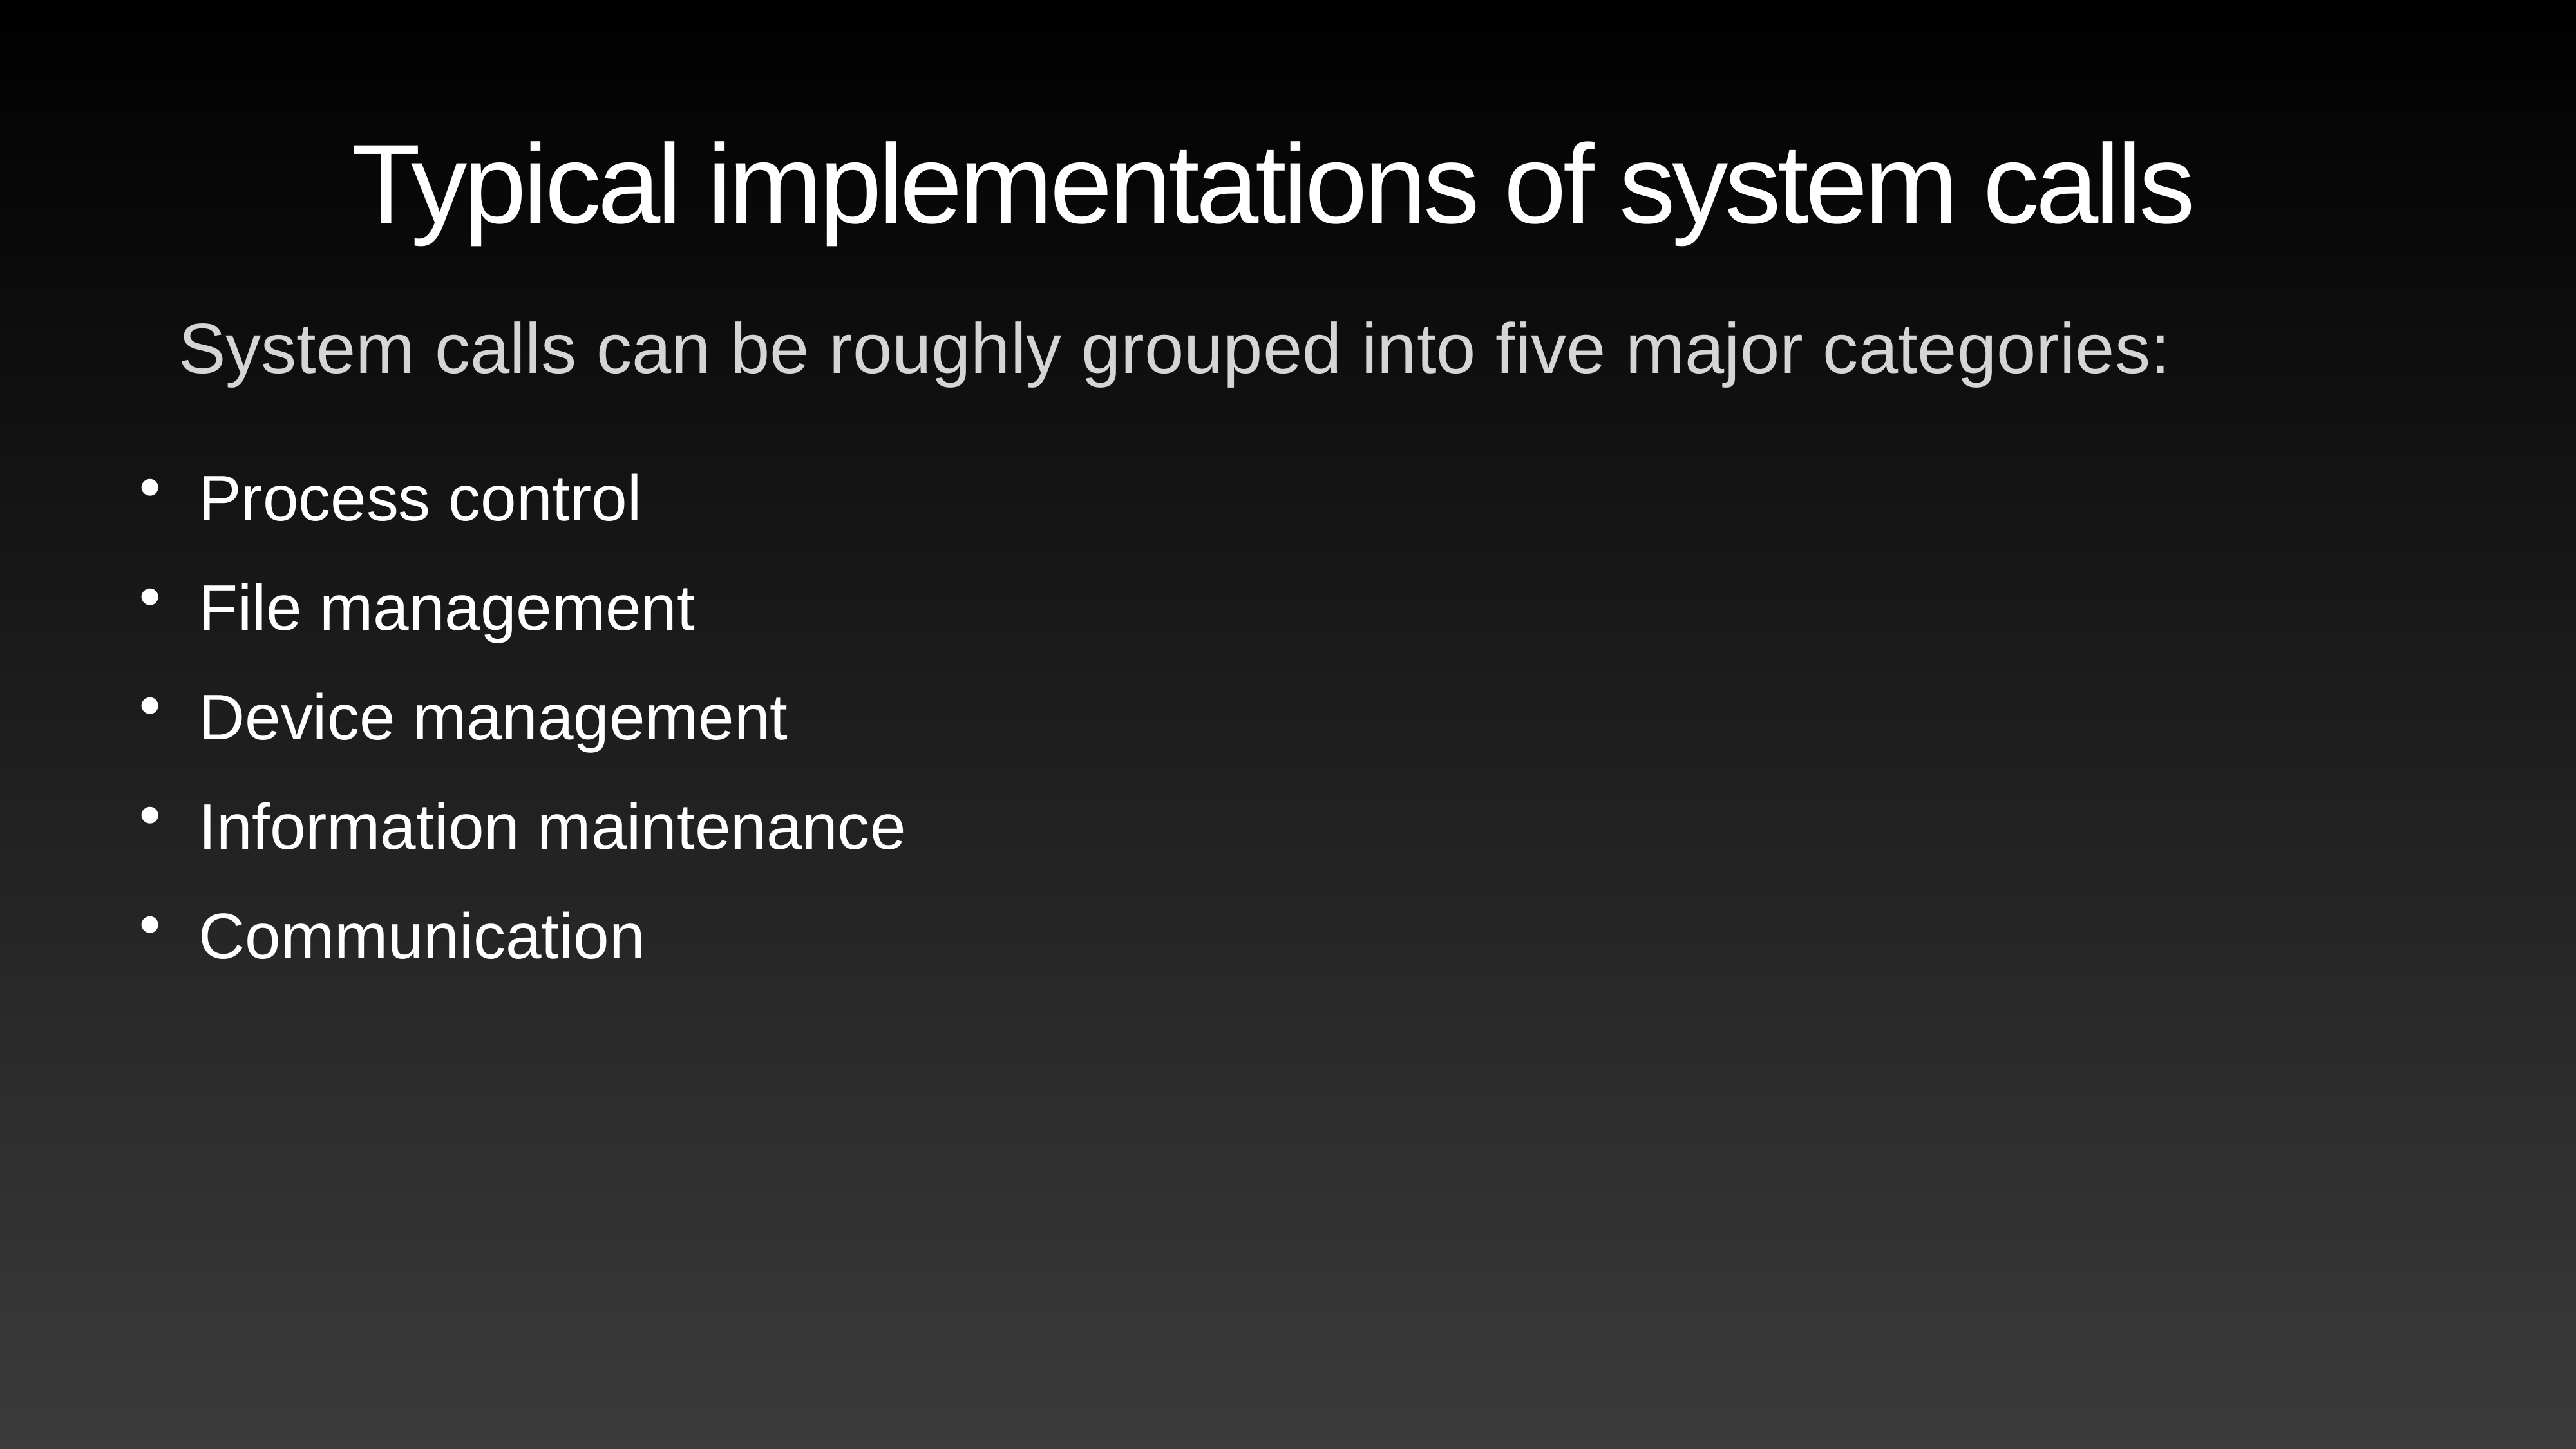

# Typical implementations of system calls
System calls can be roughly grouped into five major categories:
Process control
File management
Device management
Information maintenance
Communication